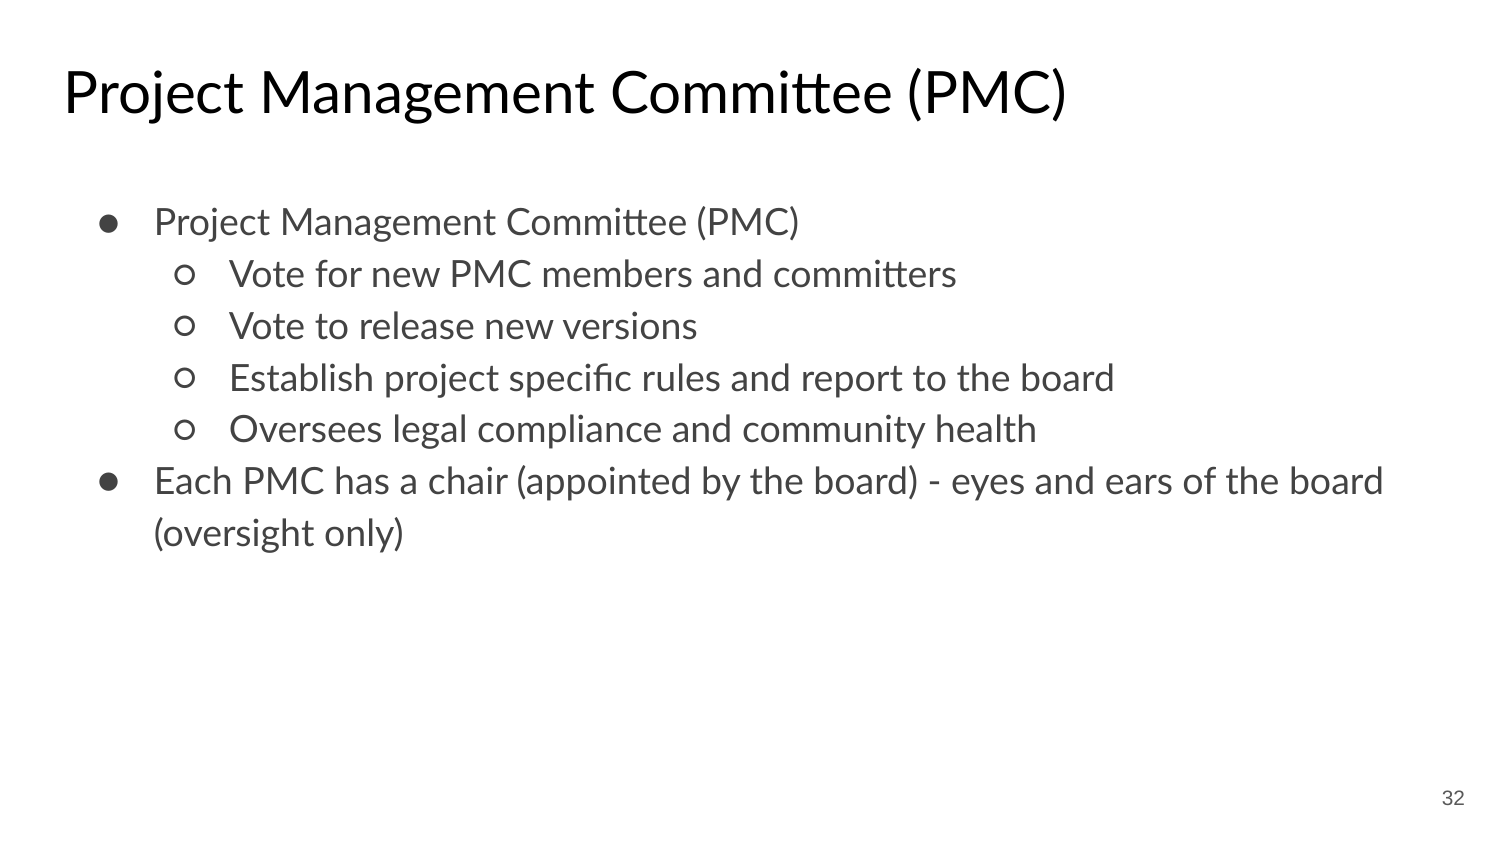

# Project Management Committee (PMC)
Project Management Committee (PMC)
Vote for new PMC members and committers
Vote to release new versions
Establish project specific rules and report to the board
Oversees legal compliance and community health
Each PMC has a chair (appointed by the board) - eyes and ears of the board (oversight only)
32